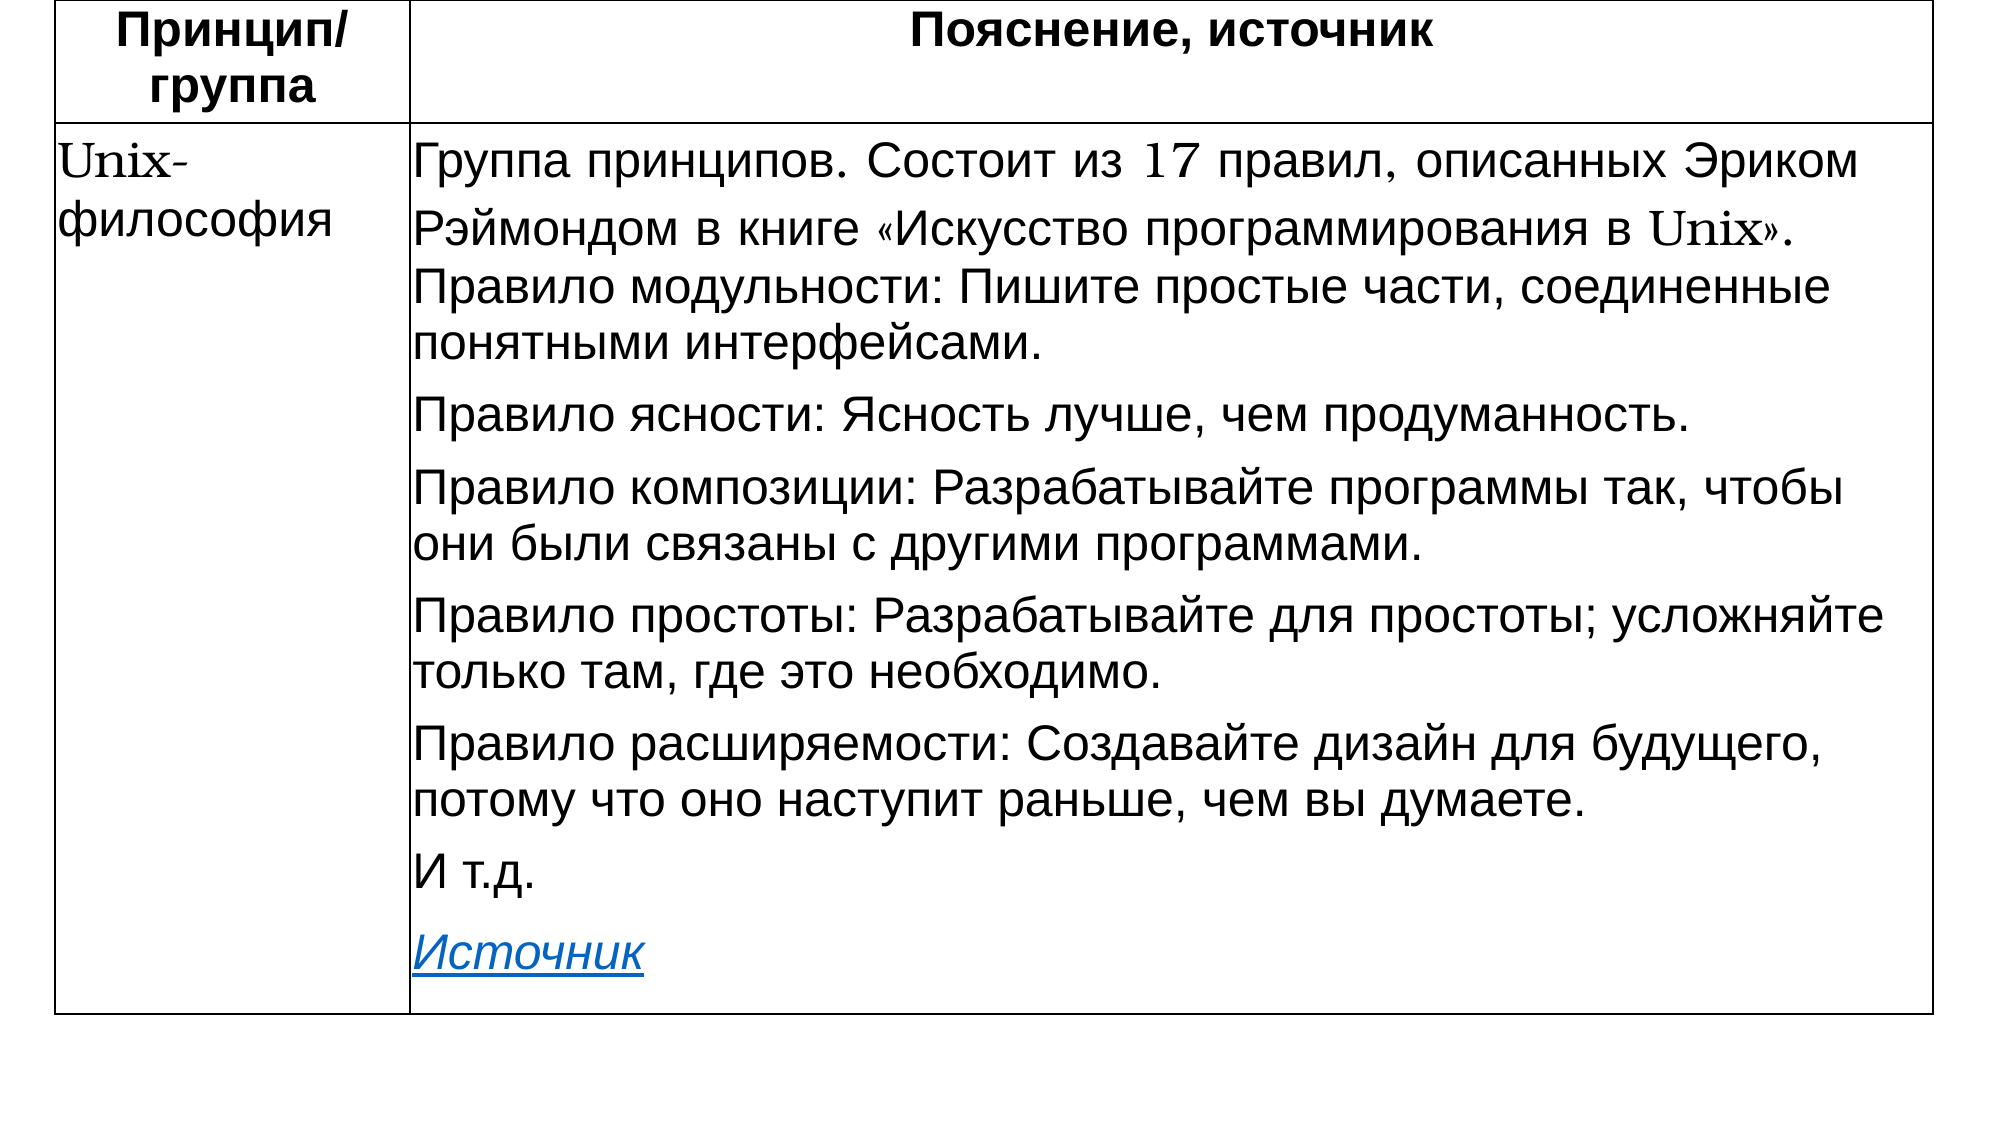

| Принцип/ группа | Пояснение, источник |
| --- | --- |
| Unix-философия | Группа принципов. Состоит из 17 правил, описанных Эриком Рэймондом в книге «Искусство программирования в Unix».  Правило модульности: Пишите простые части, соединенные понятными интерфейсами. Правило ясности: Ясность лучше, чем продуманность. Правило композиции: Разрабатывайте программы так, чтобы они были связаны с другими программами. Правило простоты: Разрабатывайте для простоты; усложняйте только там, где это необходимо. Правило расширяемости: Создавайте дизайн для будущего, потому что оно наступит раньше, чем вы думаете. И т.д. Источник |